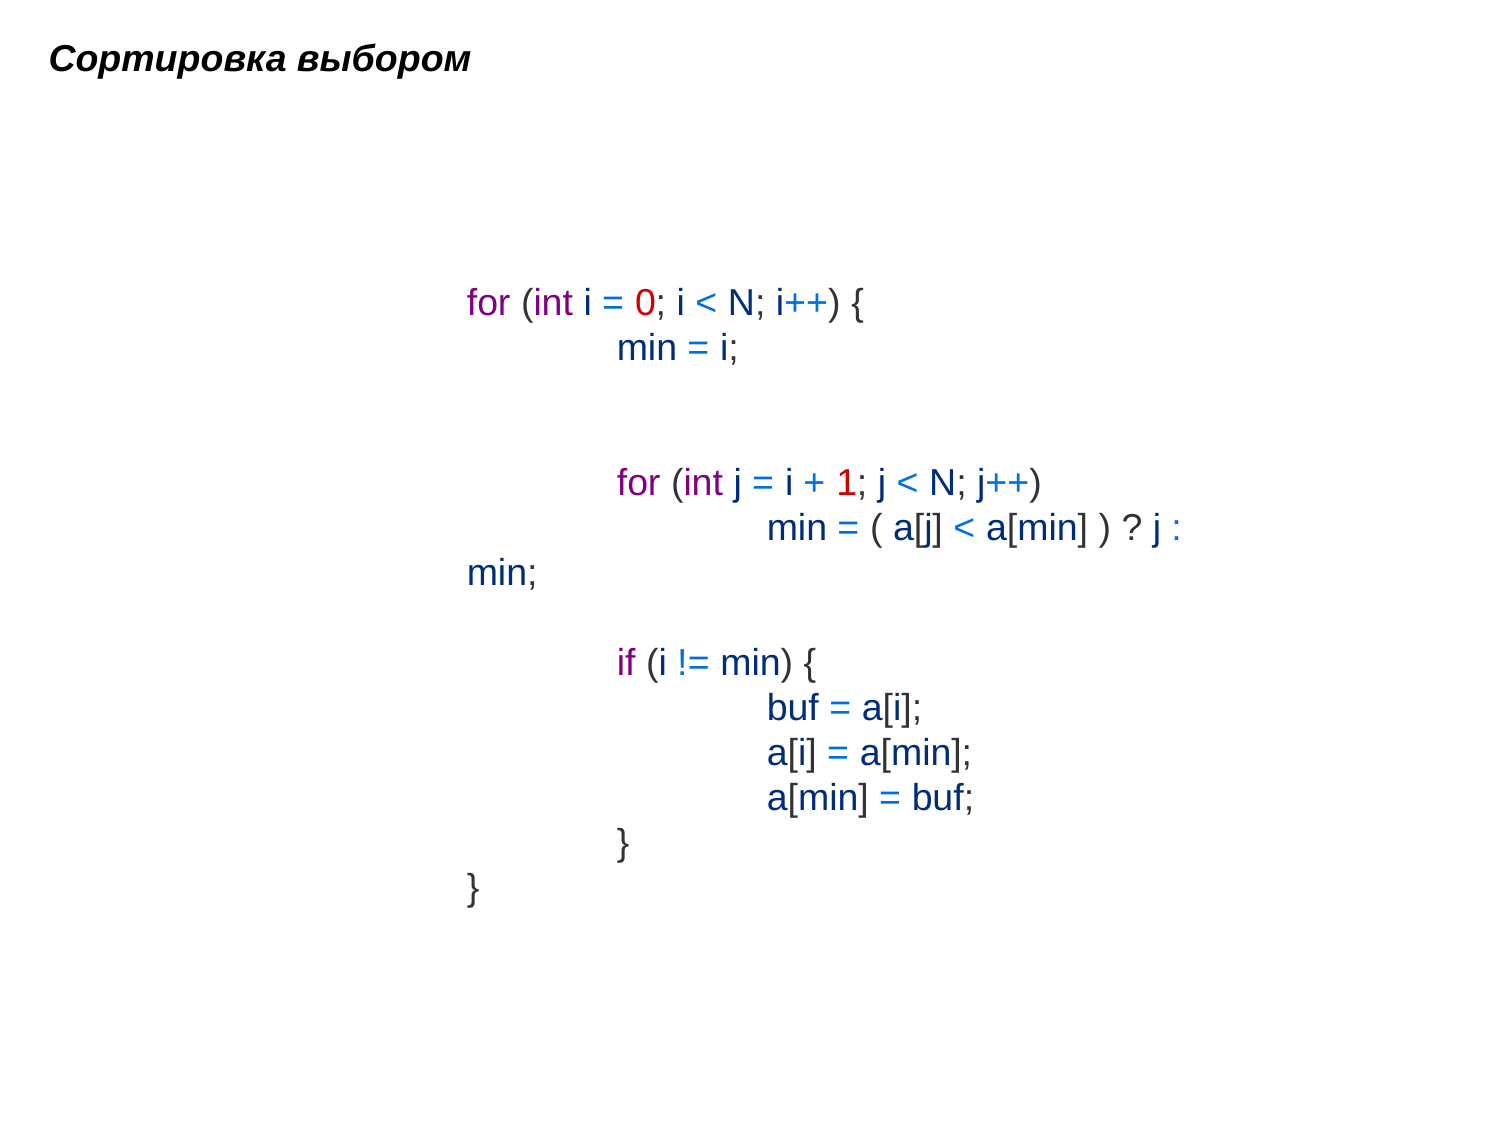

Сортировка выбором

for (int i = 0; i < N; i++) {
	min = i;

	for (int j = i + 1; j < N; j++)
		min = ( a[j] < a[min] ) ? j : min;

	if (i != min) {
		buf = a[i];
		a[i] = a[min];
		a[min] = buf;
	}
}